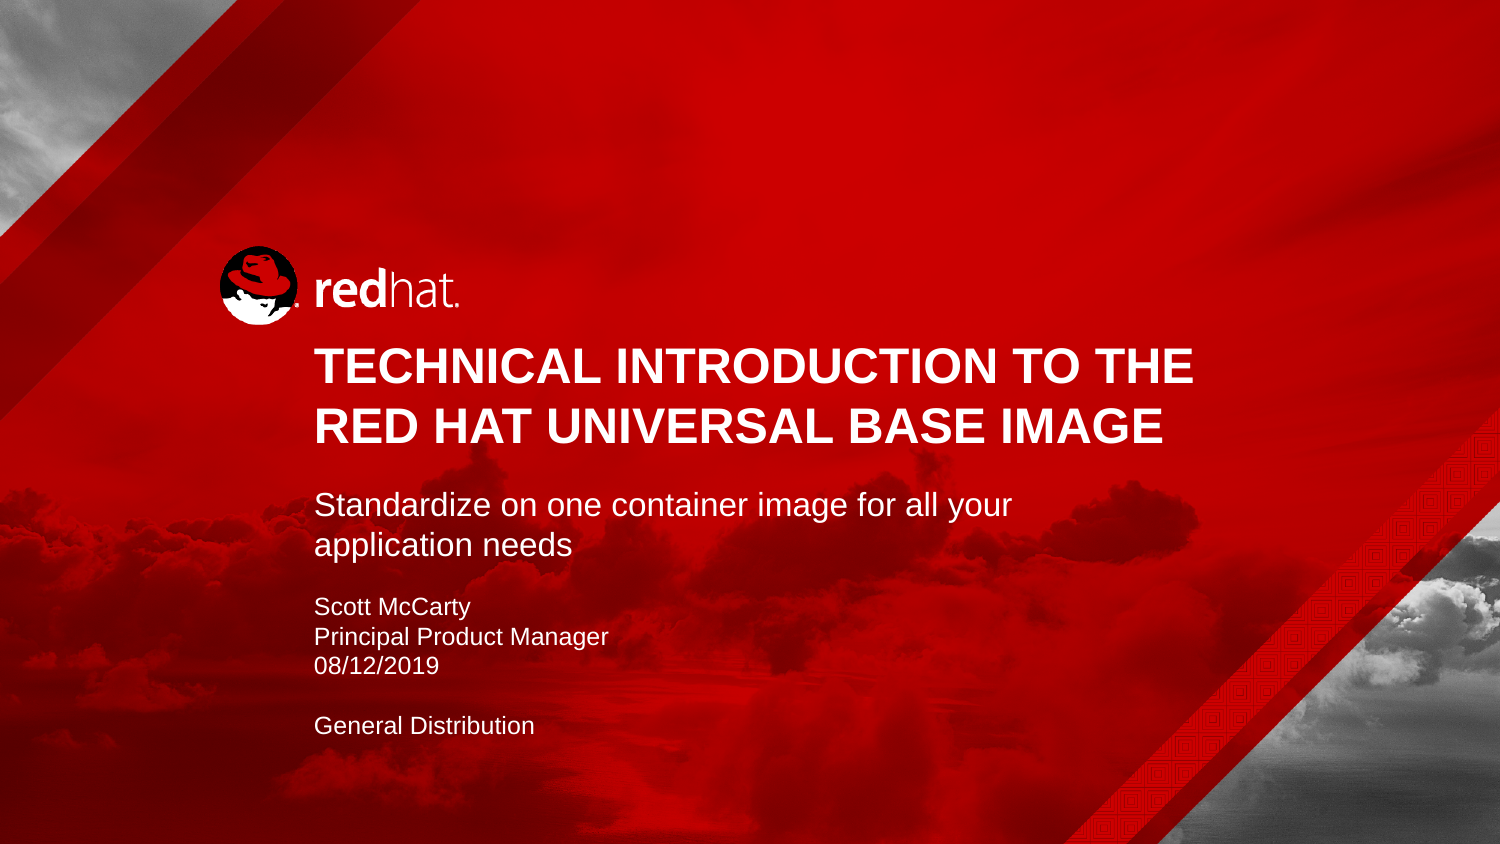

# TECHNICAL INTRODUCTION TO THE RED HAT UNIVERSAL BASE IMAGE
Standardize on one container image for all your application needs
Scott McCarty
Principal Product Manager
08/12/2019

General Distribution